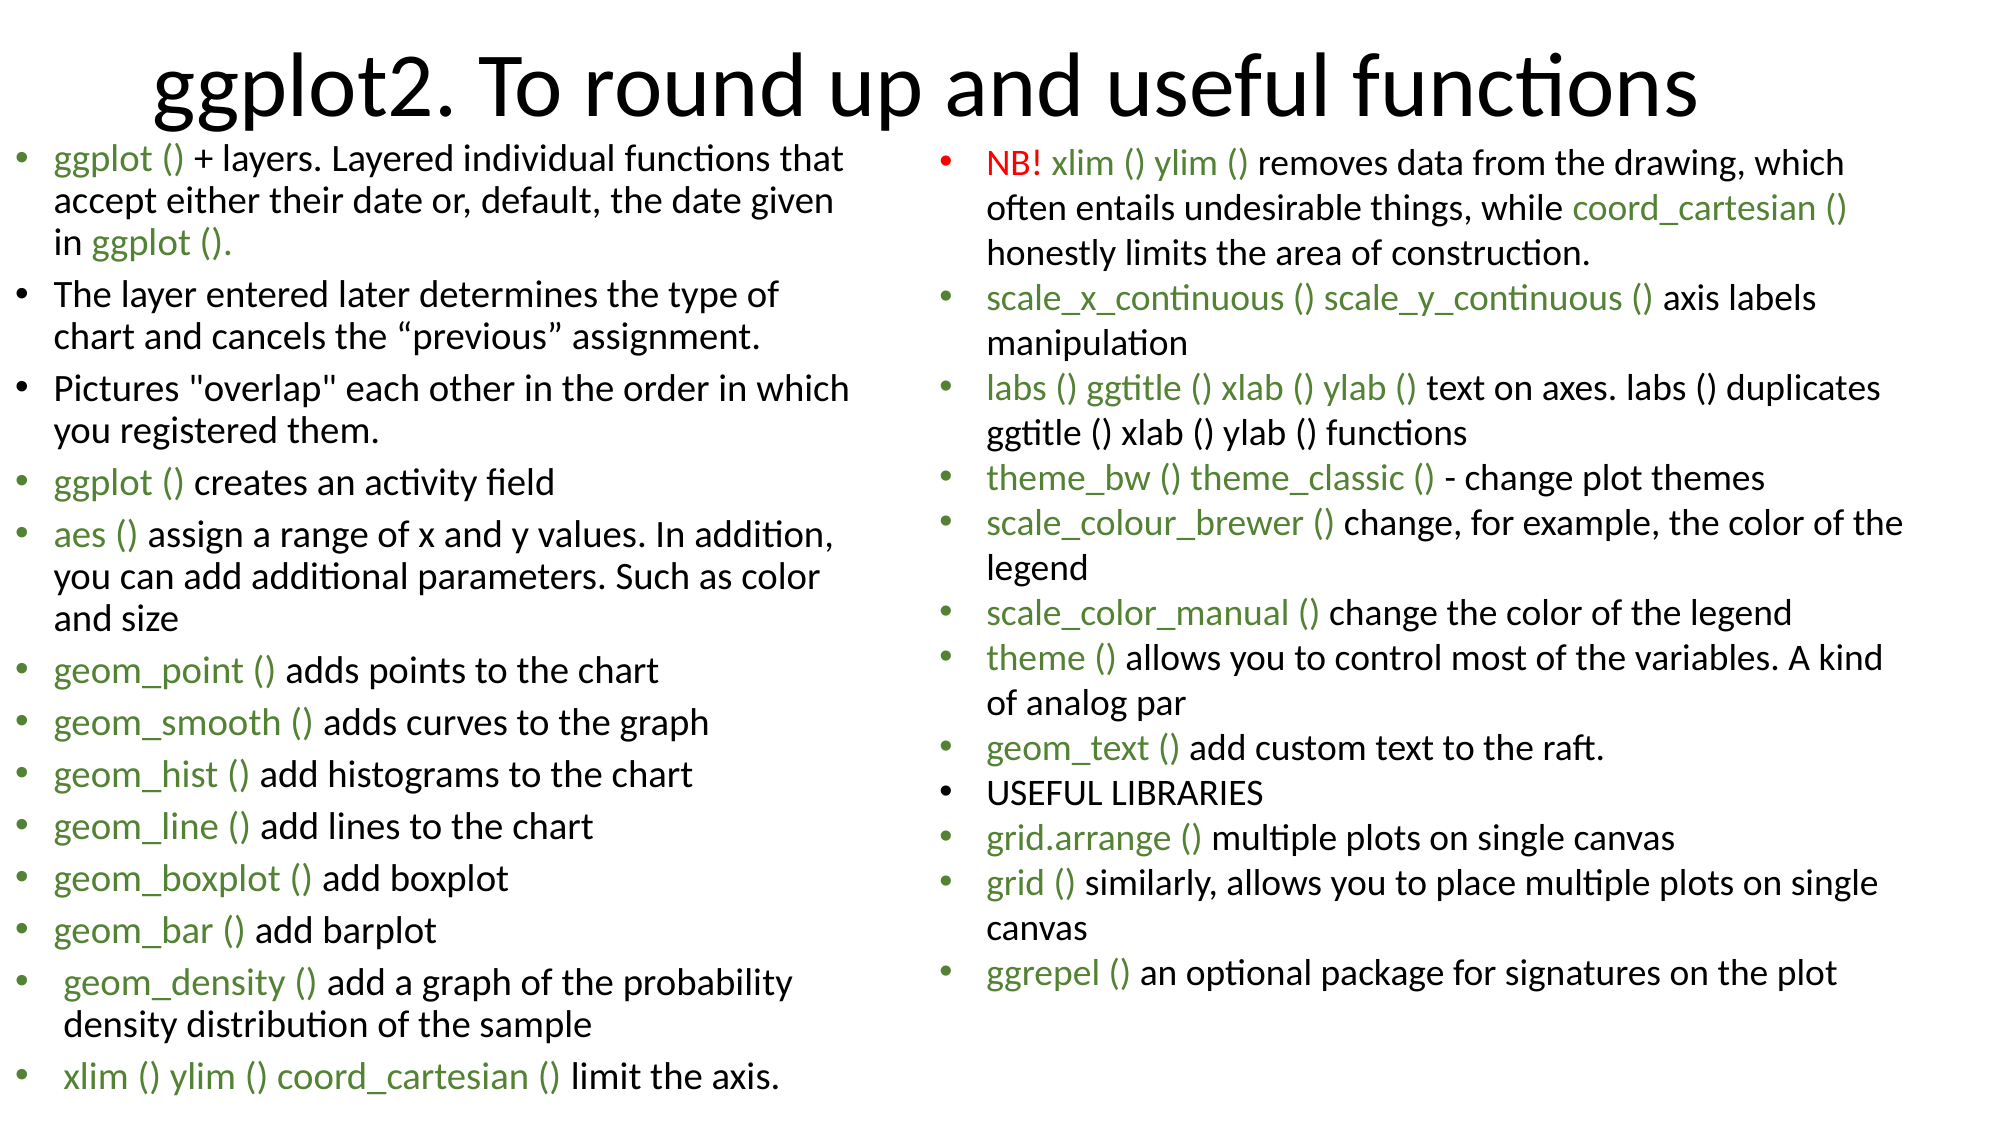

# ggplot2. To round up and useful functions
ggplot () + layers. Layered individual functions that accept either their date or, default, the date given in ggplot ().
The layer entered later determines the type of chart and cancels the “previous” assignment.
Pictures "overlap" each other in the order in which you registered them.
ggplot () creates an activity field
aes () assign a range of x and y values. In addition, you can add additional parameters. Such as color and size
geom_point () adds points to the chart
geom_smooth () adds curves to the graph
geom_hist () add histograms to the chart
geom_line () add lines to the chart
geom_boxplot () add boxplot
geom_bar () add barplot
geom_density () add a graph of the probability density distribution of the sample
xlim () ylim () coord_cartesian () limit the axis.

NB! xlim () ylim () removes data from the drawing, which often entails undesirable things, while coord_cartesian () honestly limits the area of ​​construction.
scale_x_continuous () scale_y_continuous () axis labels manipulation
labs () ggtitle () xlab () ylab () text on axes. labs () duplicates ggtitle () xlab () ylab () functions
theme_bw () theme_classic () - change plot themes
scale_colour_brewer () change, for example, the color of the legend
scale_color_manual () change the color of the legend
theme () allows you to control most of the variables. A kind of analog par
geom_text () add custom text to the raft.
USEFUL LIBRARIES
grid.arrange () multiple plots on single canvas
grid () similarly, allows you to place multiple plots on single canvas
ggrepel () an optional package for signatures on the plot